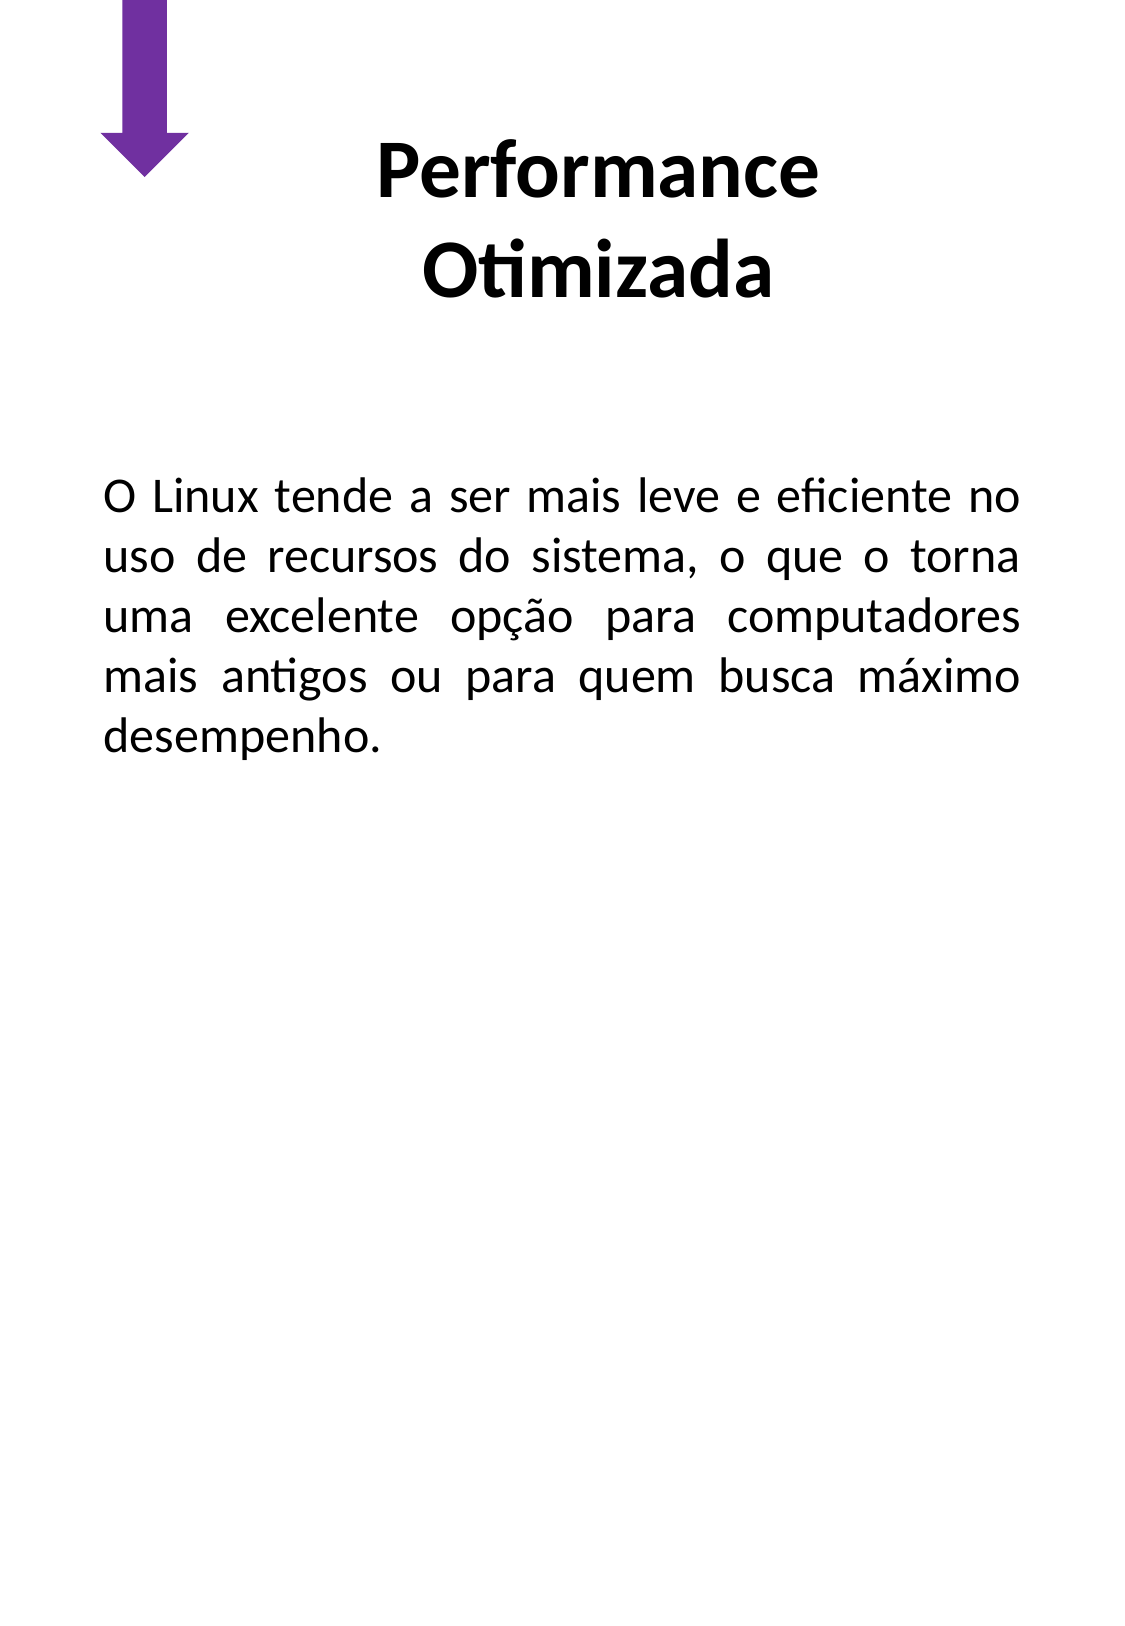

Performance Otimizada
O Linux tende a ser mais leve e eficiente no uso de recursos do sistema, o que o torna uma excelente opção para computadores mais antigos ou para quem busca máximo desempenho.